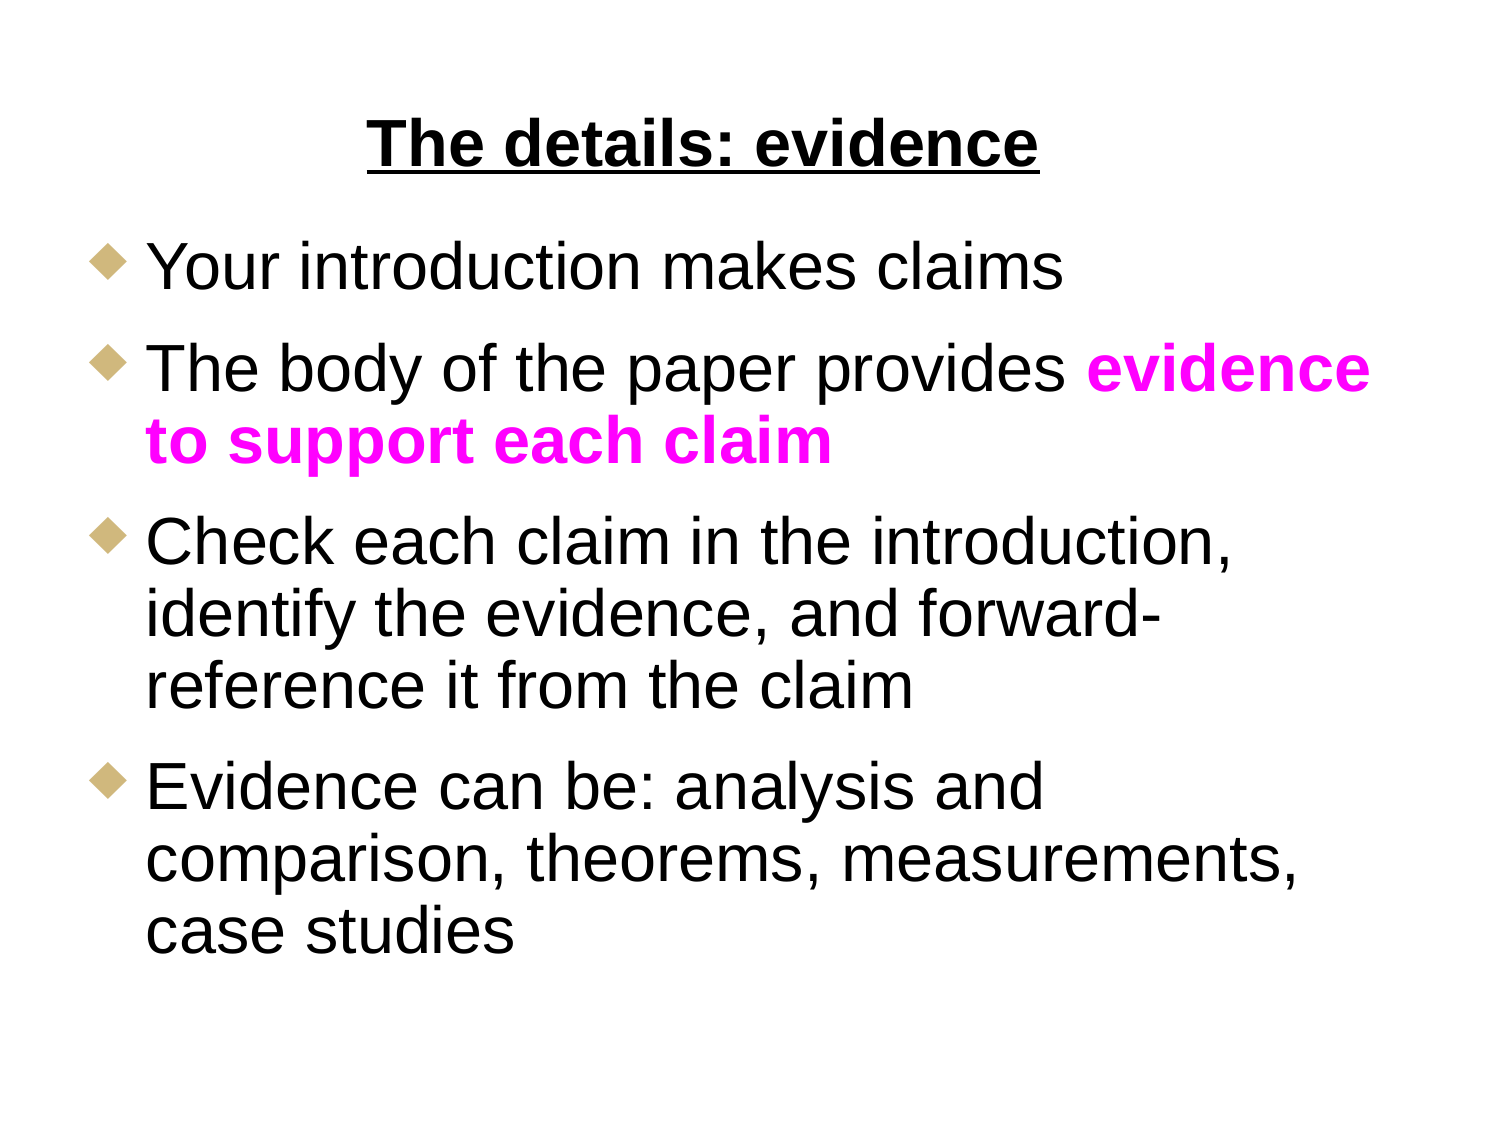

The details: evidence
Your introduction makes claims
The body of the paper provides evidence to support each claim
Check each claim in the introduction, identify the evidence, and forward-reference it from the claim
Evidence can be: analysis and comparison, theorems, measurements, case studies